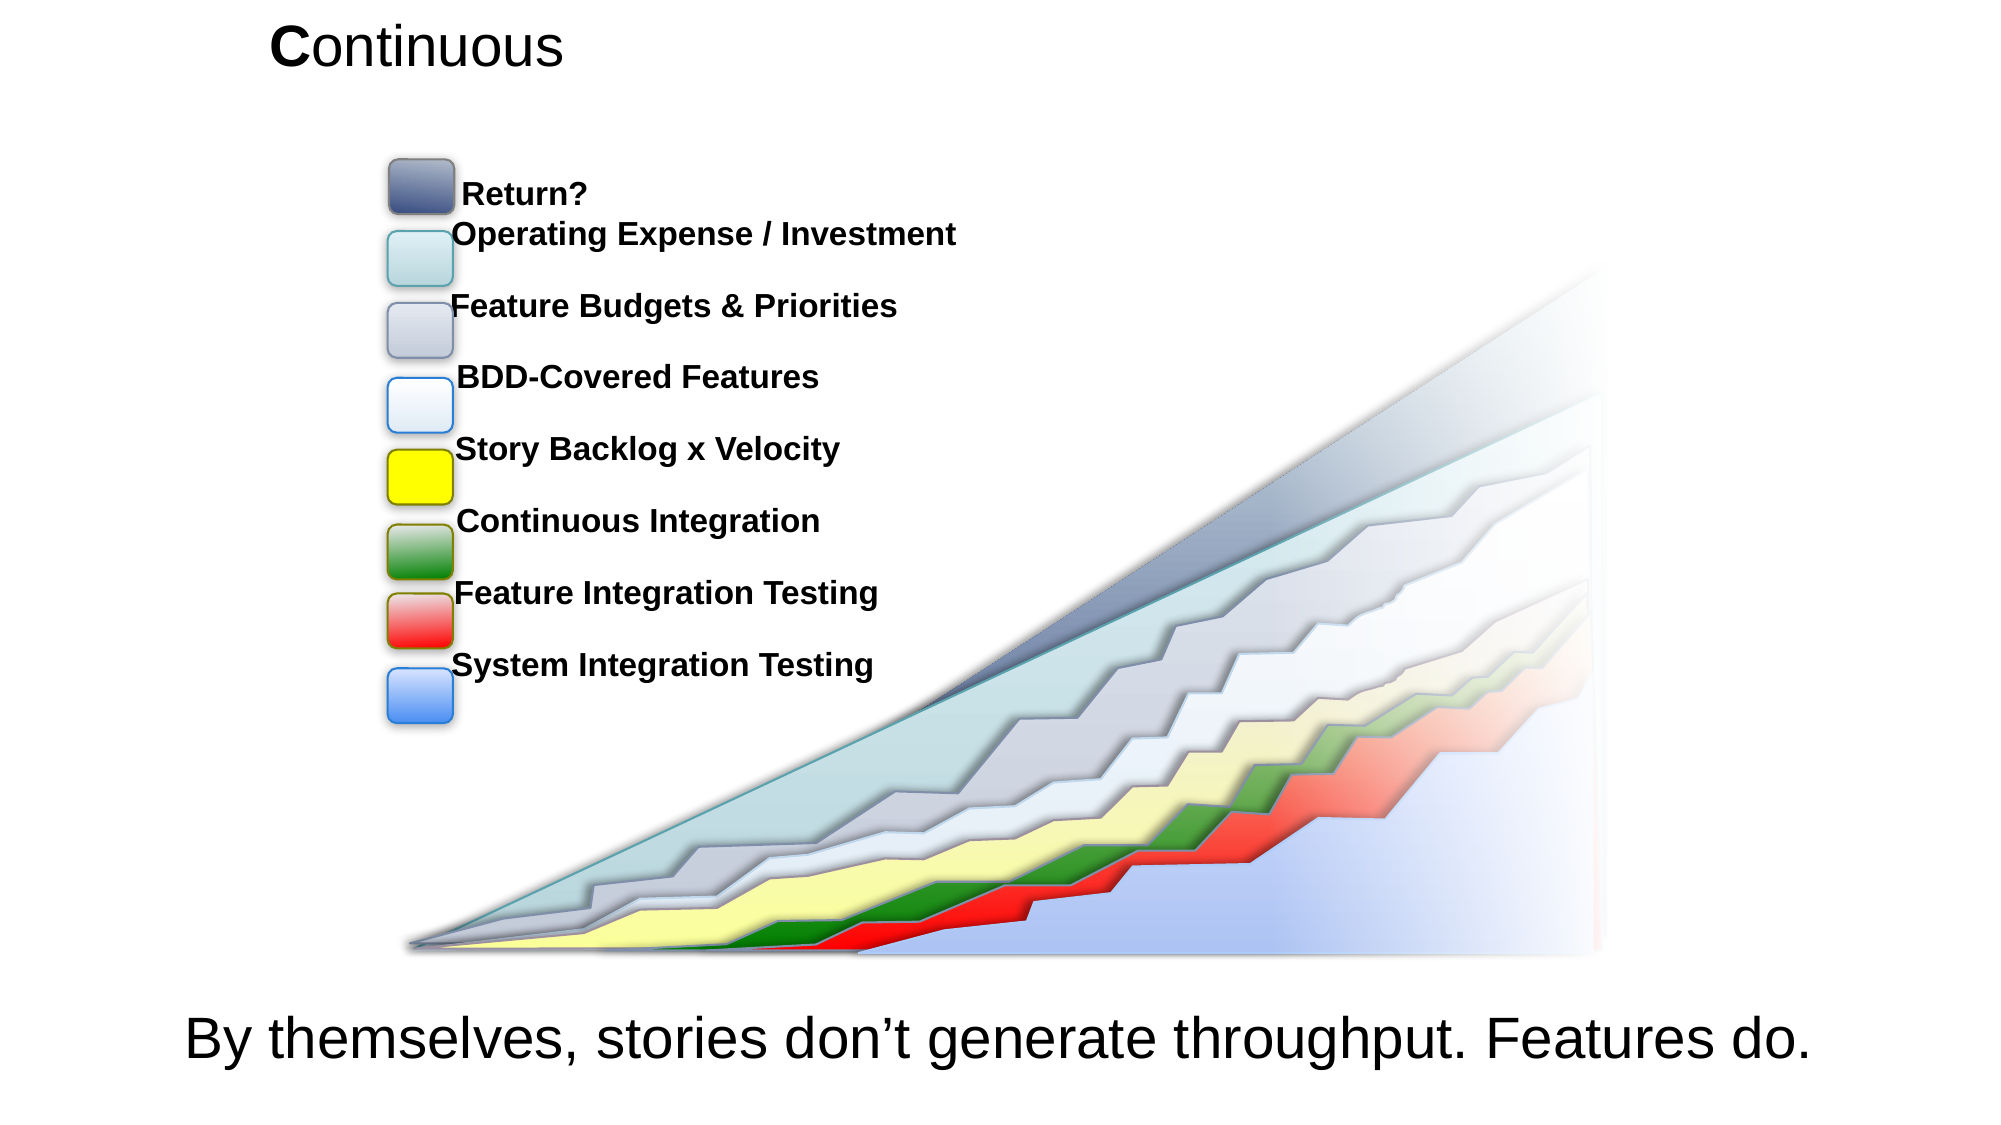

Continuous

System Integration Testing

Story Backlog x Velocity

BDD-Covered Features
Return?

Feature Budgets & Priorities

Operating Expense / Investment

Continuous Integration

Feature Integration Testing

By themselves, stories don’t generate throughput. Features do.